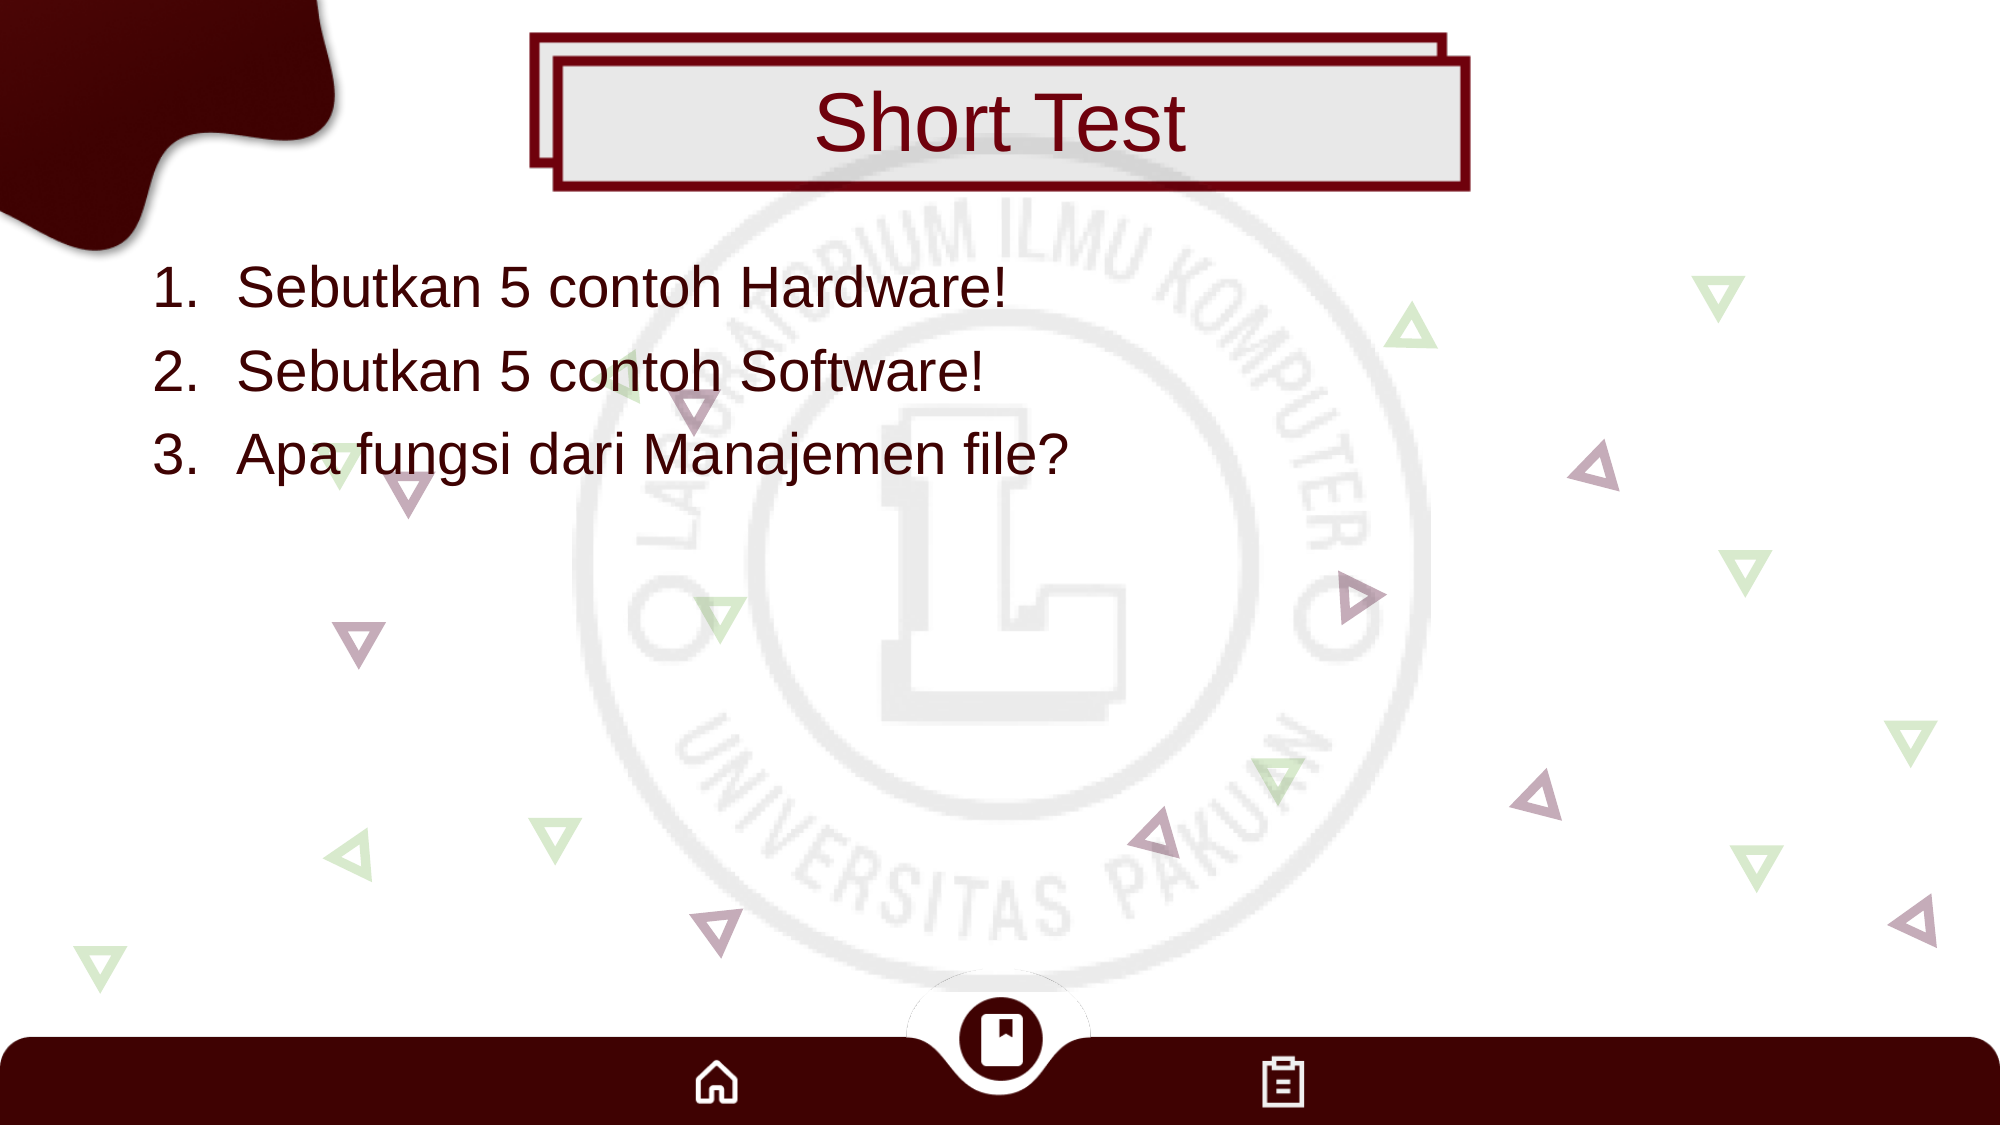

# Short Test
Sebutkan 5 contoh Hardware!
Sebutkan 5 contoh Software!
Apa fungsi dari Manajemen file?